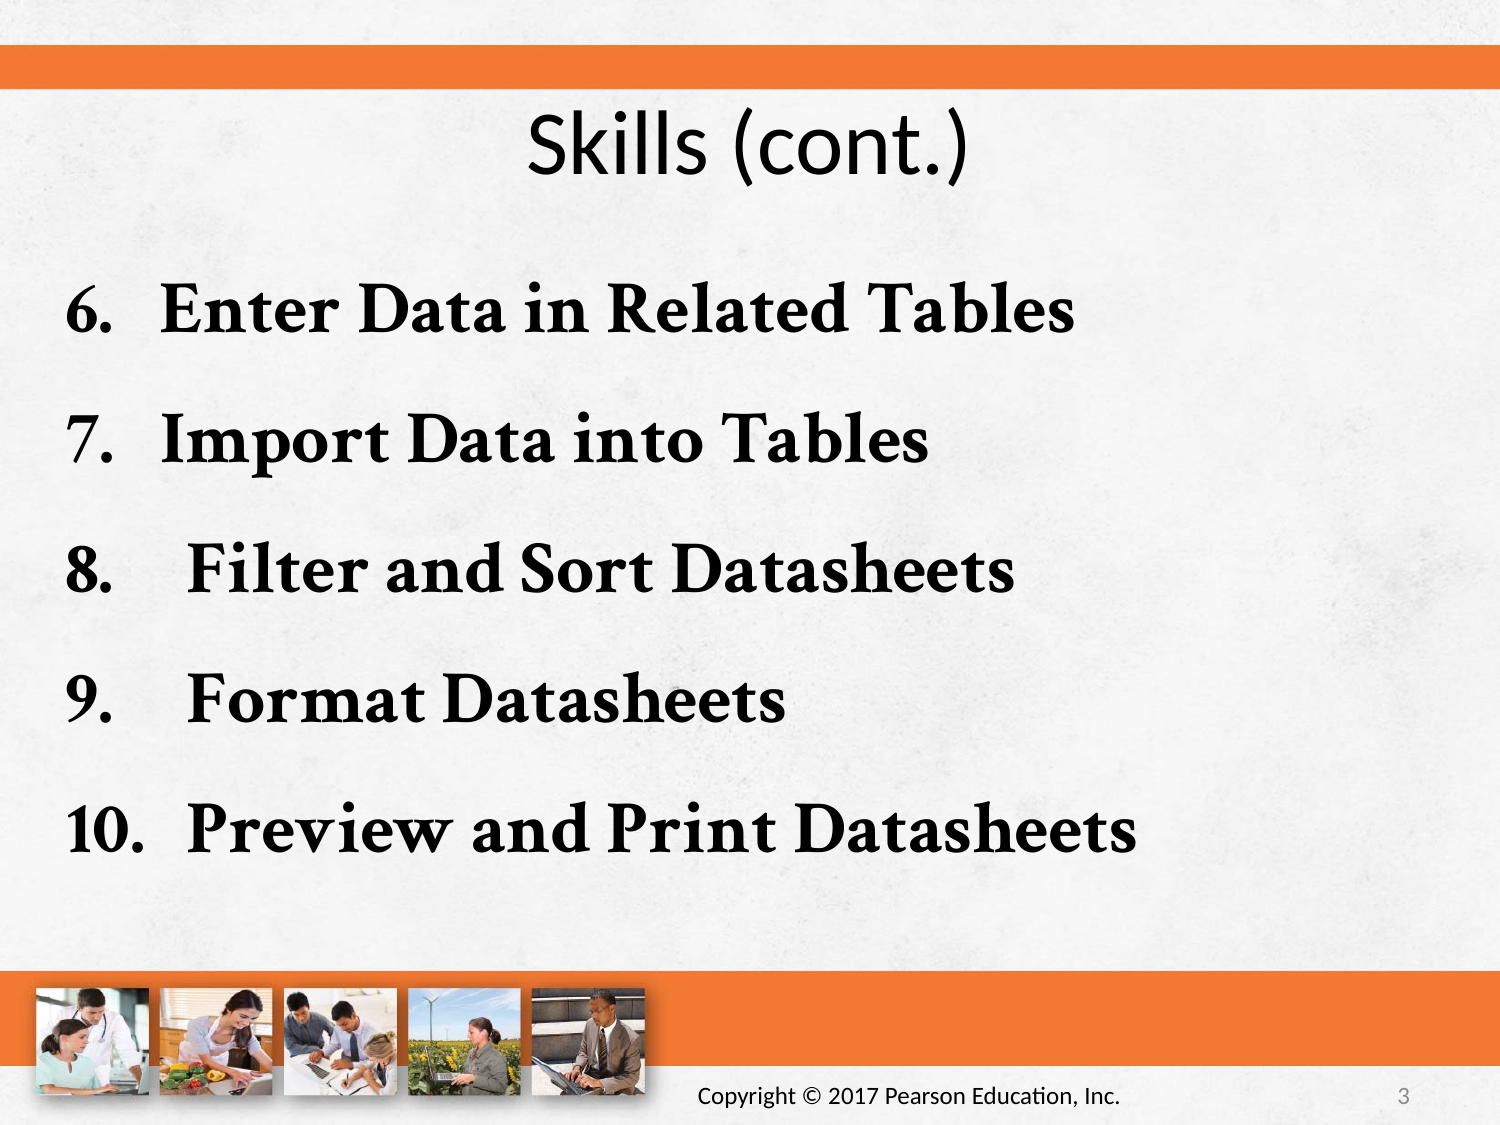

# Skills (cont.)
6.   Enter Data in Related Tables
7.   Import Data into Tables
Filter and Sort Datasheets
Format Datasheets
Preview and Print Datasheets

Copyright © 2017 Pearson Education, Inc.

3